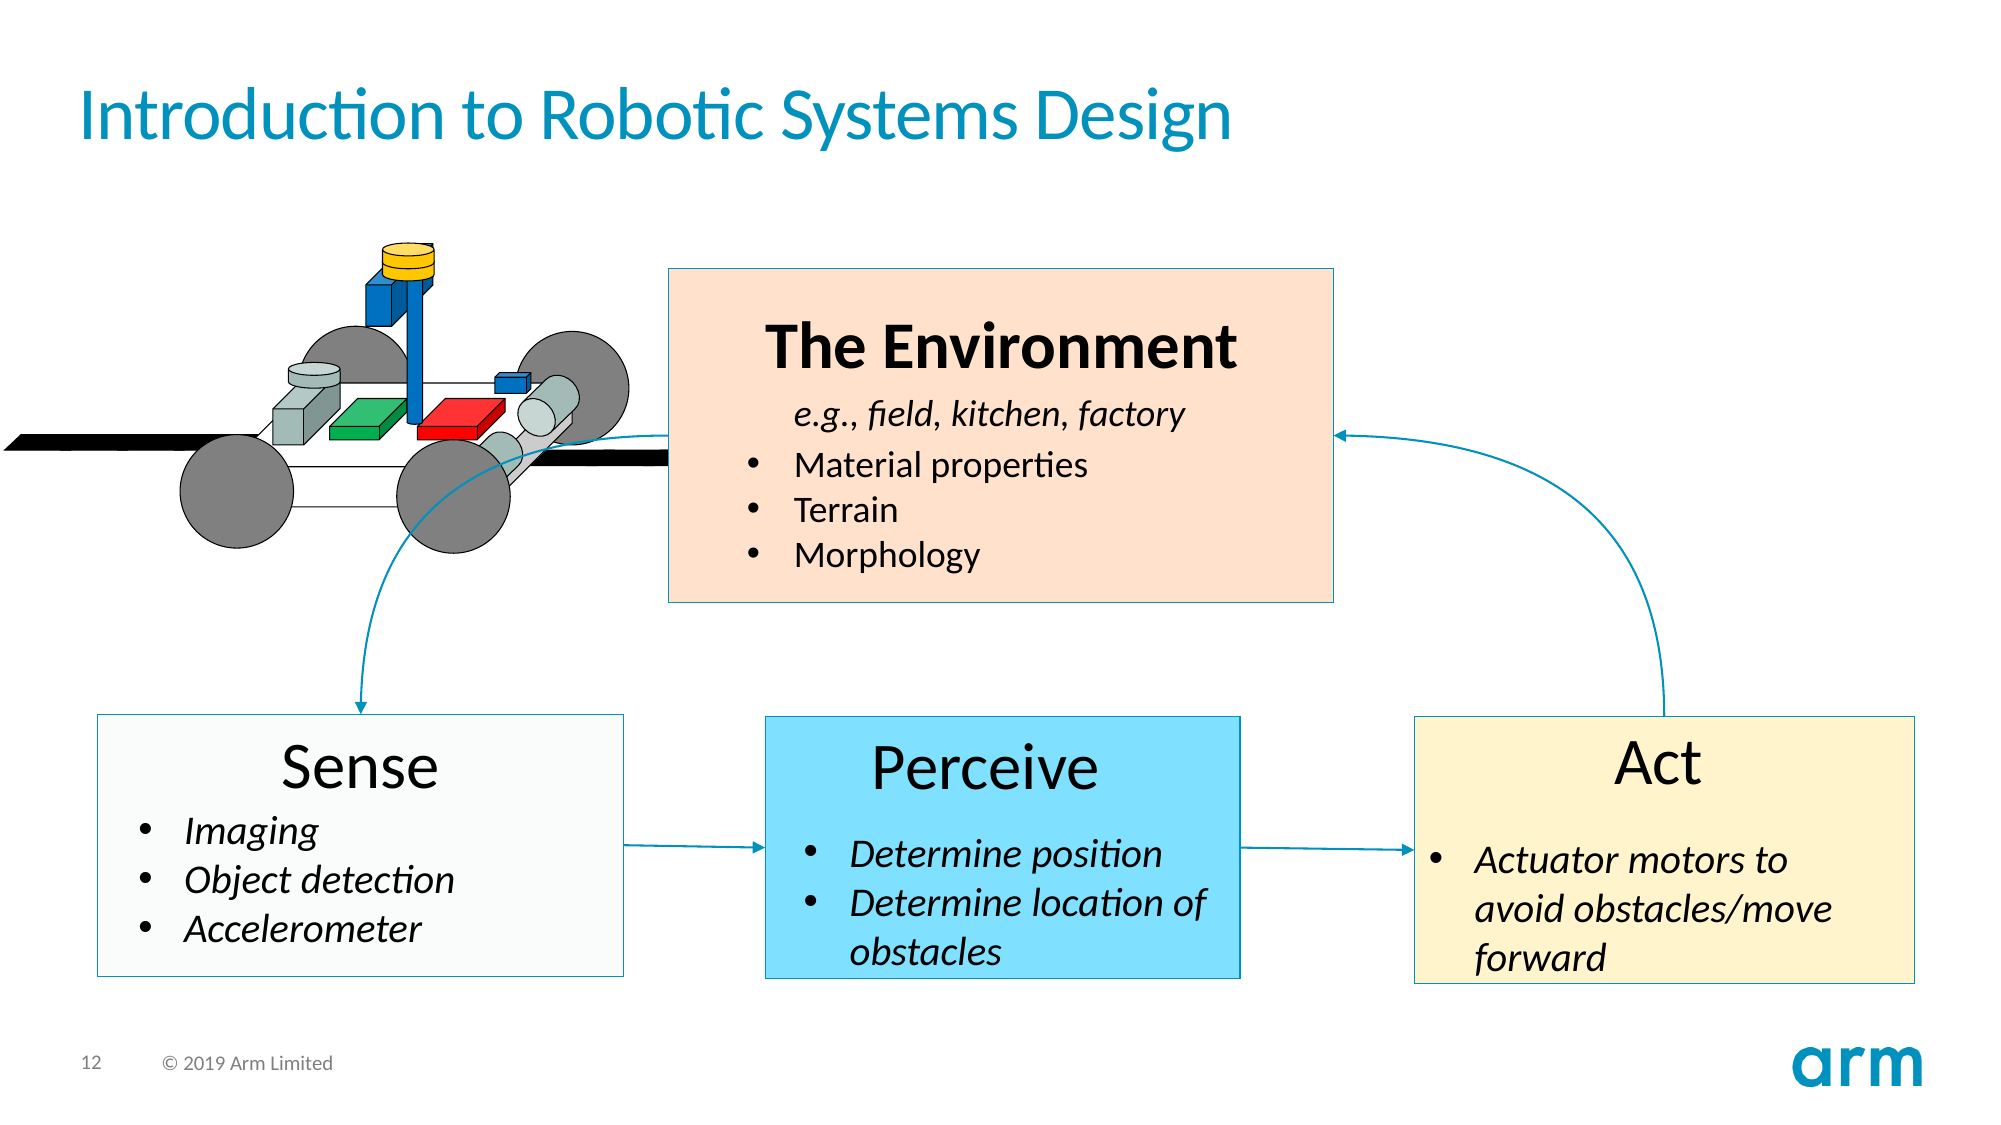

# Introduction to Robotic Systems Design

The Environment
e.g., field, kitchen, factory
Material properties
Terrain
Morphology

Sense

Perceive

Act
Imaging
Object detection
Accelerometer
Determine position
Determine location of obstacles

Actuator motors to avoid obstacles/move forward